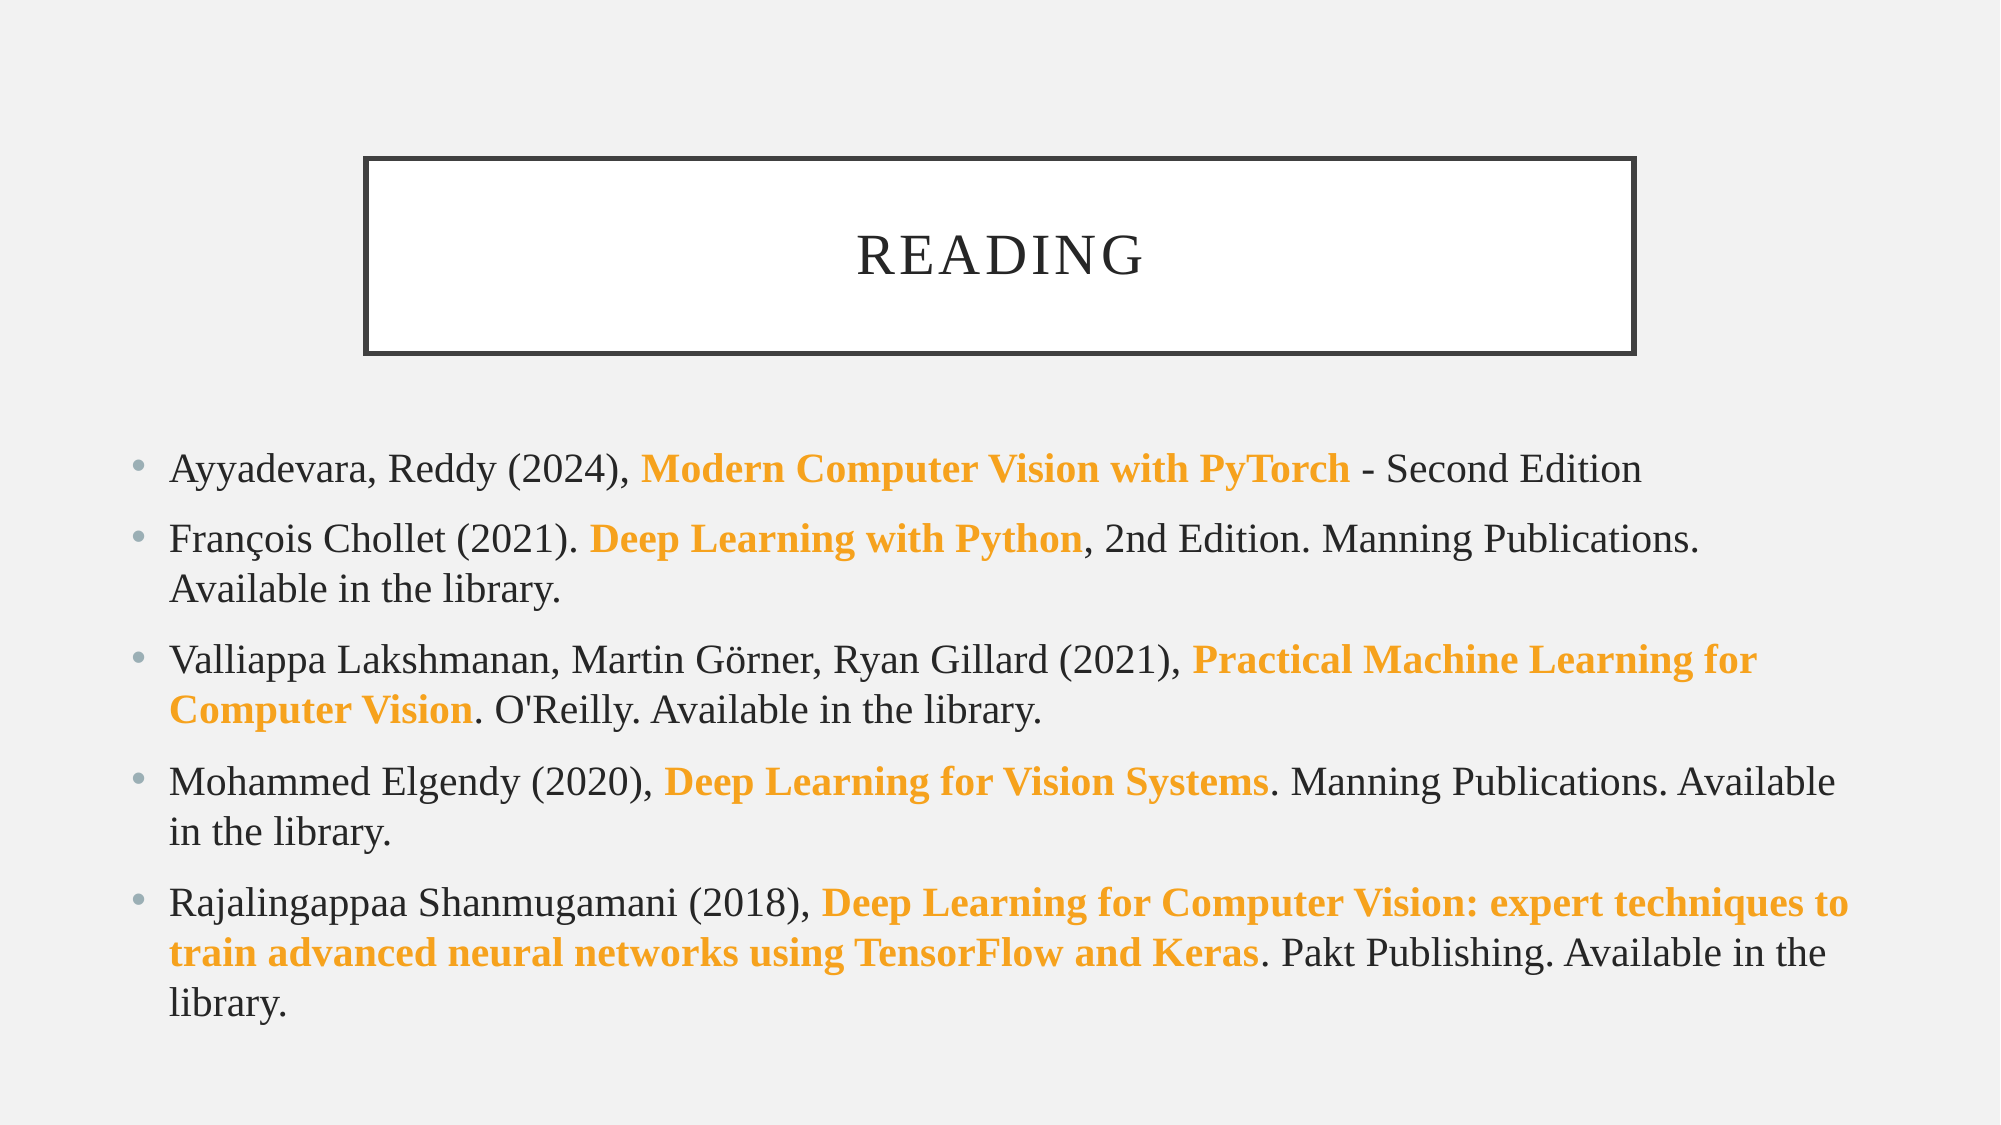

# Reading
Ayyadevara, Reddy (2024), Modern Computer Vision with PyTorch - Second Edition
François Chollet (2021). Deep Learning with Python, 2nd Edition. Manning Publications. Available in the library.
Valliappa Lakshmanan, Martin Görner, Ryan Gillard (2021), Practical Machine Learning for Computer Vision. O'Reilly. Available in the library.
Mohammed Elgendy (2020), Deep Learning for Vision Systems. Manning Publications. Available in the library.
Rajalingappaa Shanmugamani (2018), Deep Learning for Computer Vision: expert techniques to train advanced neural networks using TensorFlow and Keras. Pakt Publishing. Available in the library.